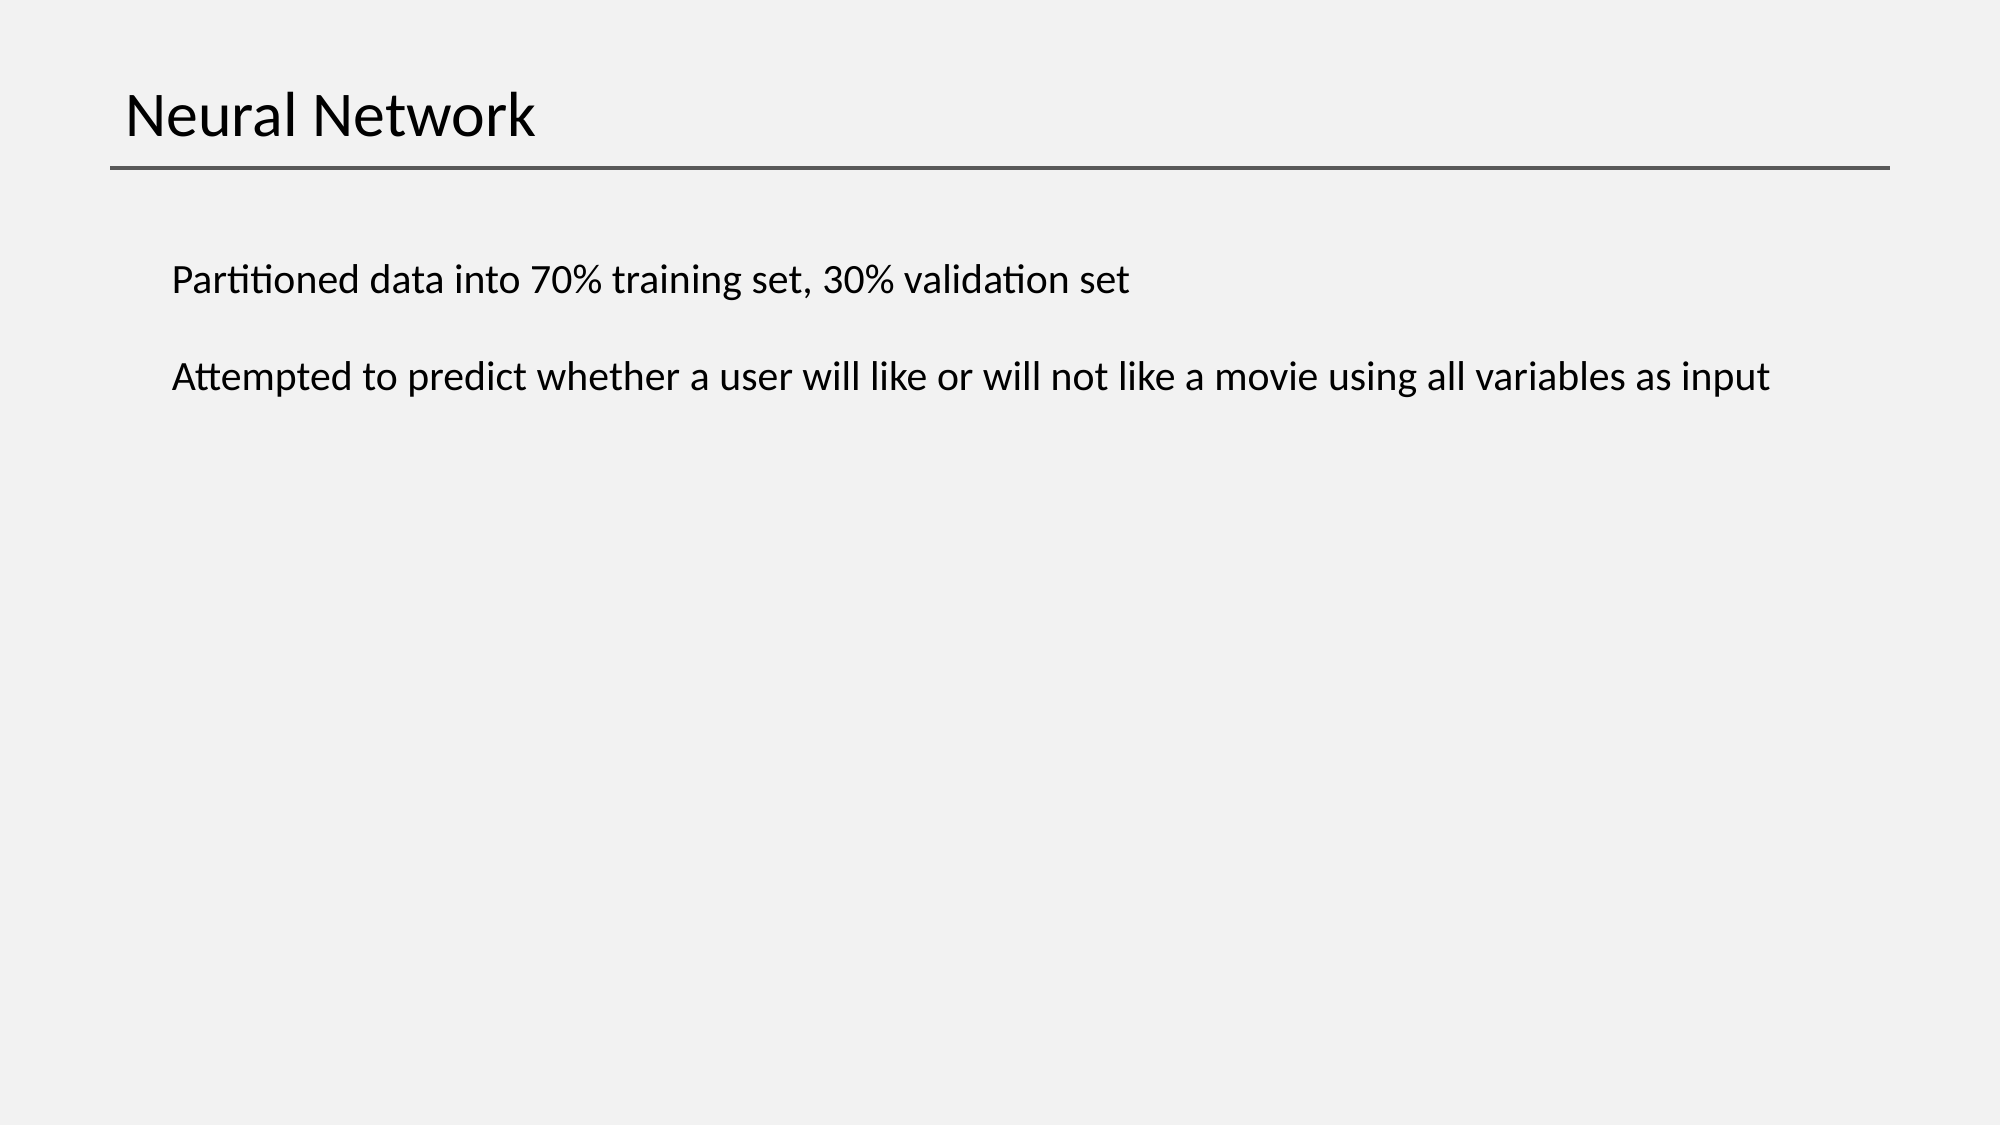

Neural Network
Partitioned data into 70% training set, 30% validation set
Attempted to predict whether a user will like or will not like a movie using all variables as input